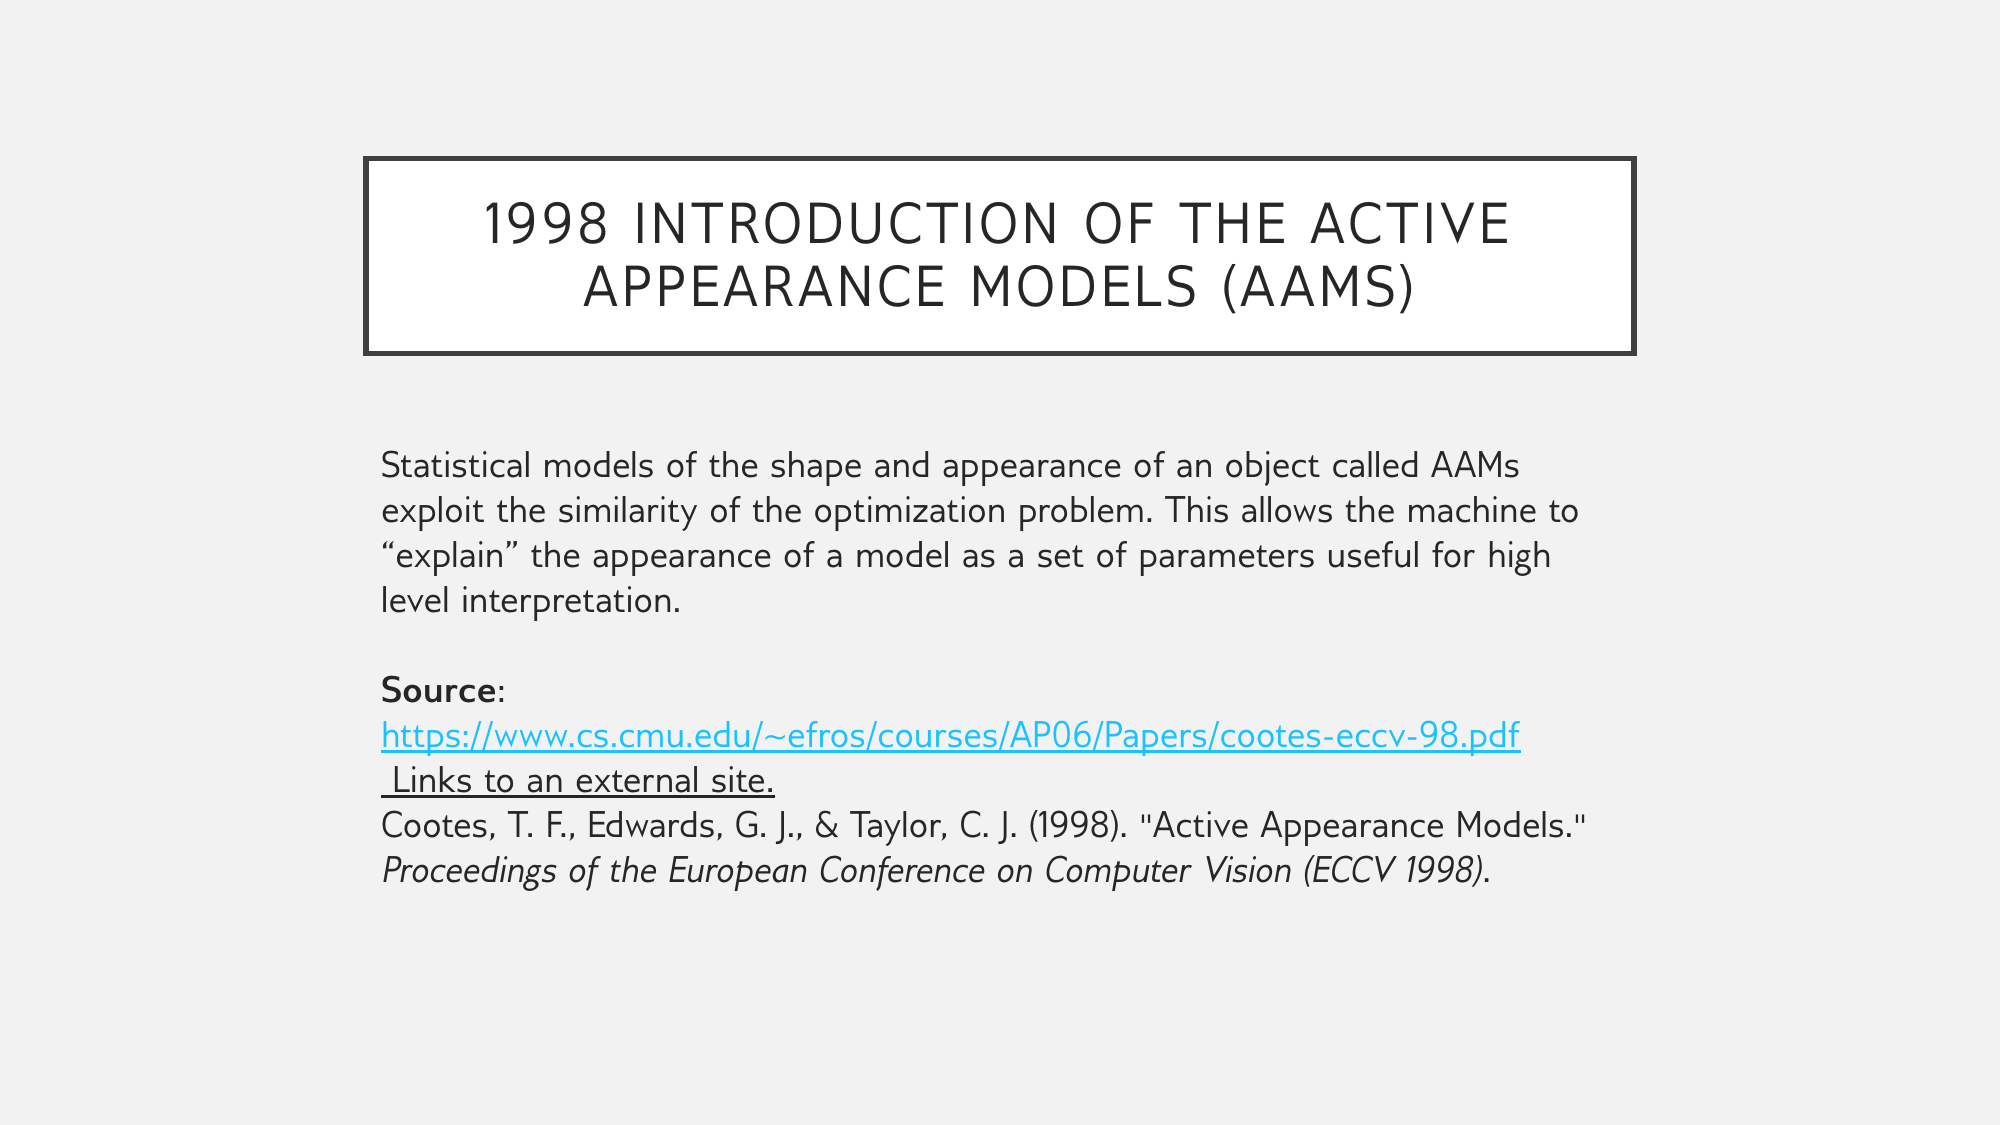

# 1998 Introduction of the Active Appearance Models (AAMs)
Statistical models of the shape and appearance of an object called AAMs exploit the similarity of the optimization problem. This allows the machine to “explain” the appearance of a model as a set of parameters useful for high level interpretation.
Source: https://www.cs.cmu.edu/~efros/courses/AP06/Papers/cootes-eccv-98.pdf Links to an external site.
Cootes, T. F., Edwards, G. J., & Taylor, C. J. (1998). "Active Appearance Models." Proceedings of the European Conference on Computer Vision (ECCV 1998).